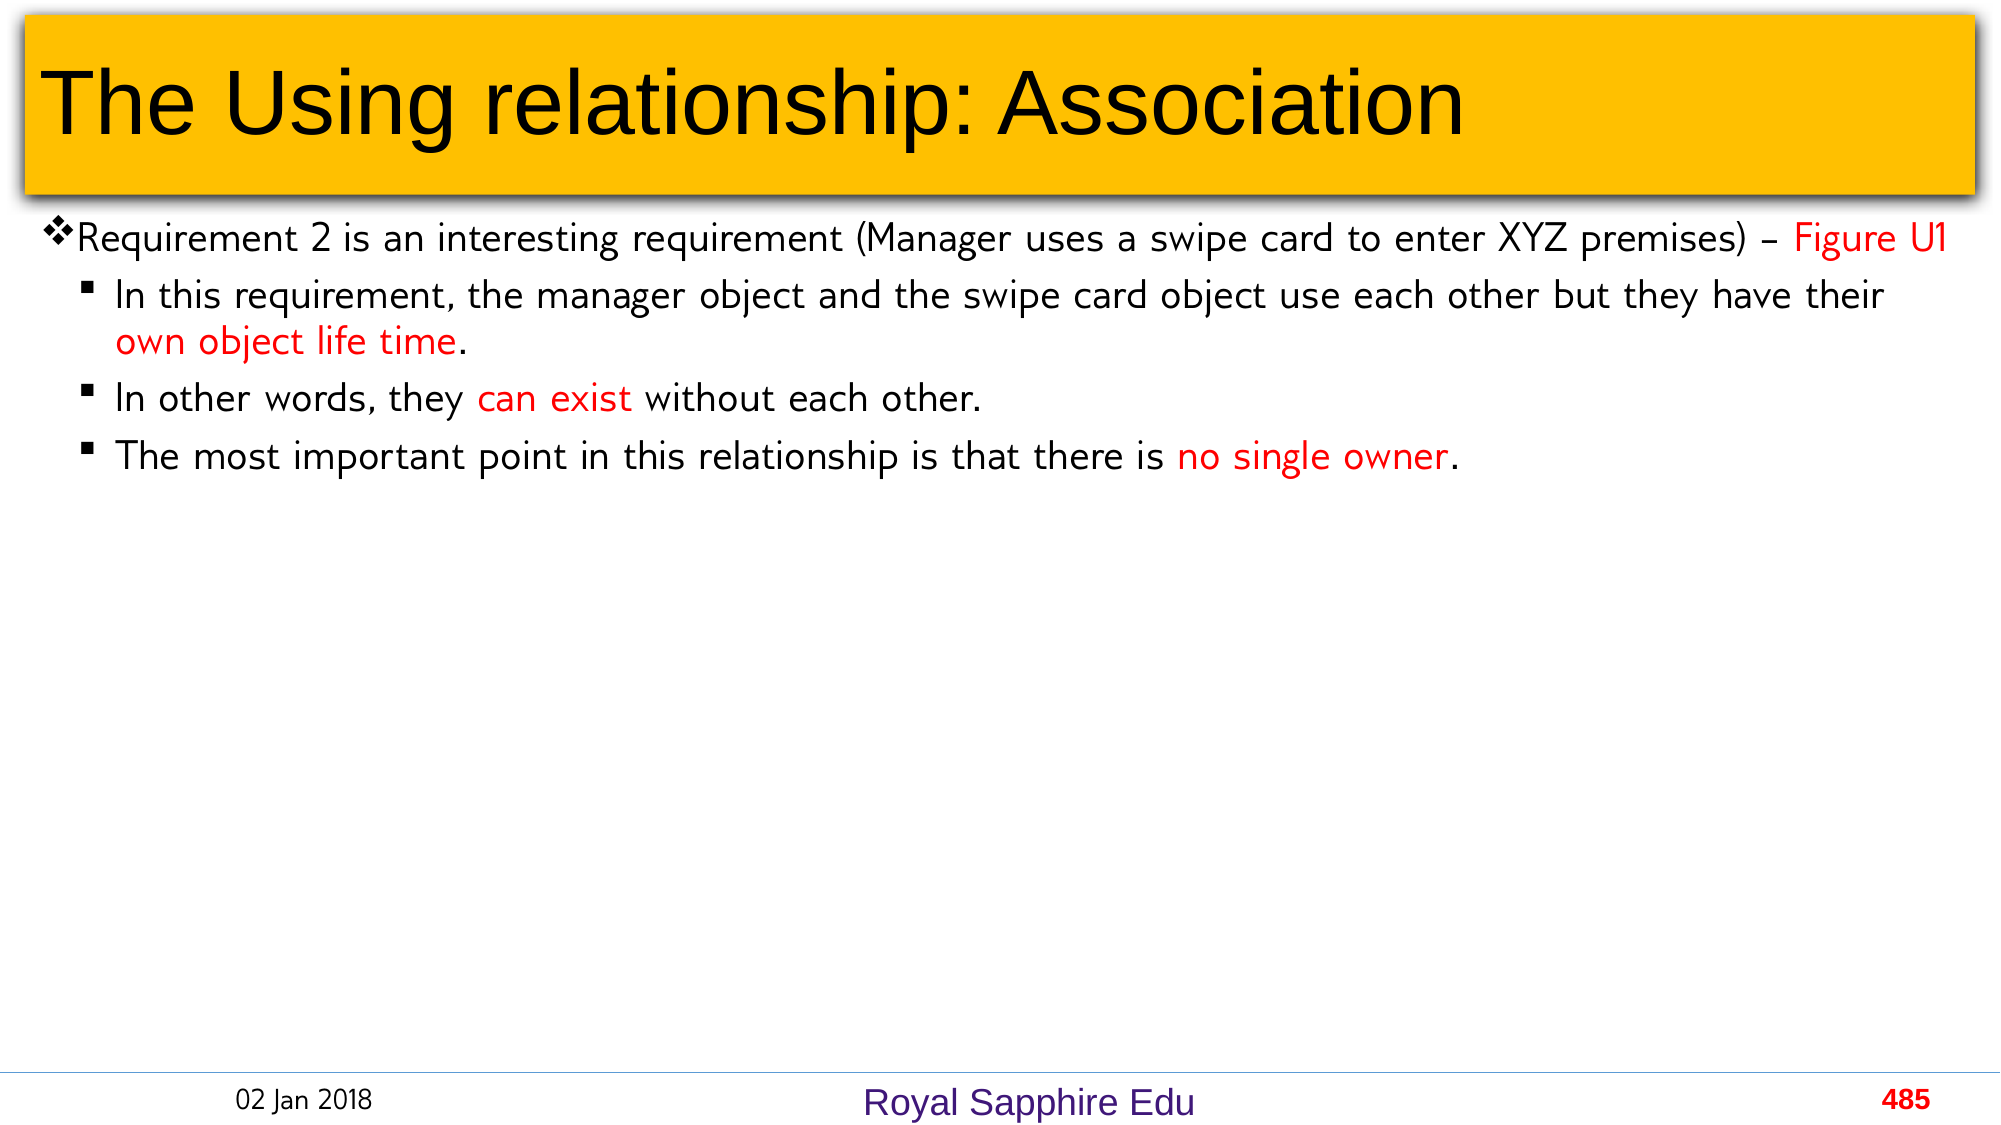

# The Using relationship: Association
Requirement 2 is an interesting requirement (Manager uses a swipe card to enter XYZ premises) – Figure U1
In this requirement, the manager object and the swipe card object use each other but they have their own object life time.
In other words, they can exist without each other.
The most important point in this relationship is that there is no single owner.
02 Jan 2018
485